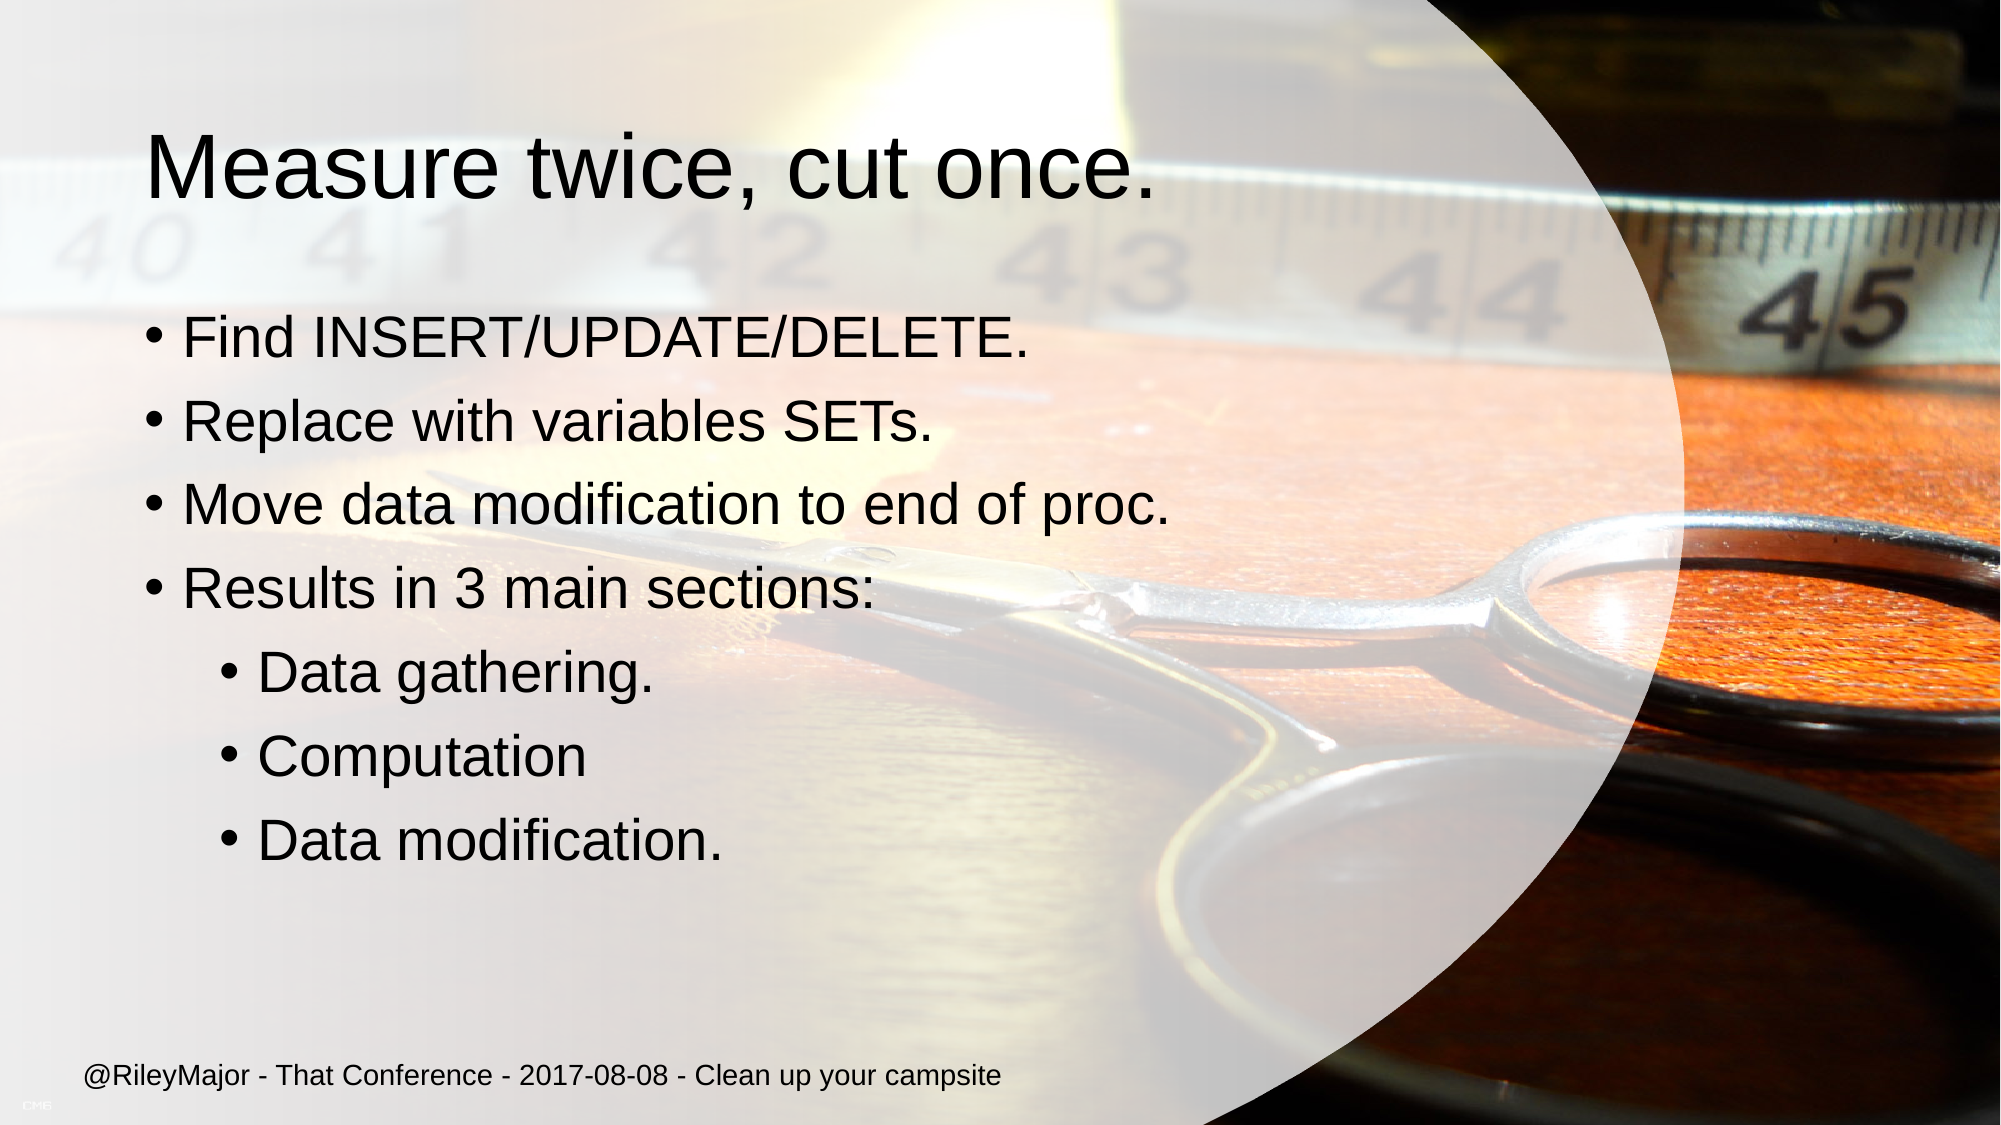

# Measure twice, cut once.
Find INSERT/UPDATE/DELETE.
Replace with variables SETs.
Move data modification to end of proc.
Results in 3 main sections:
Data gathering.
Computation
Data modification.
25